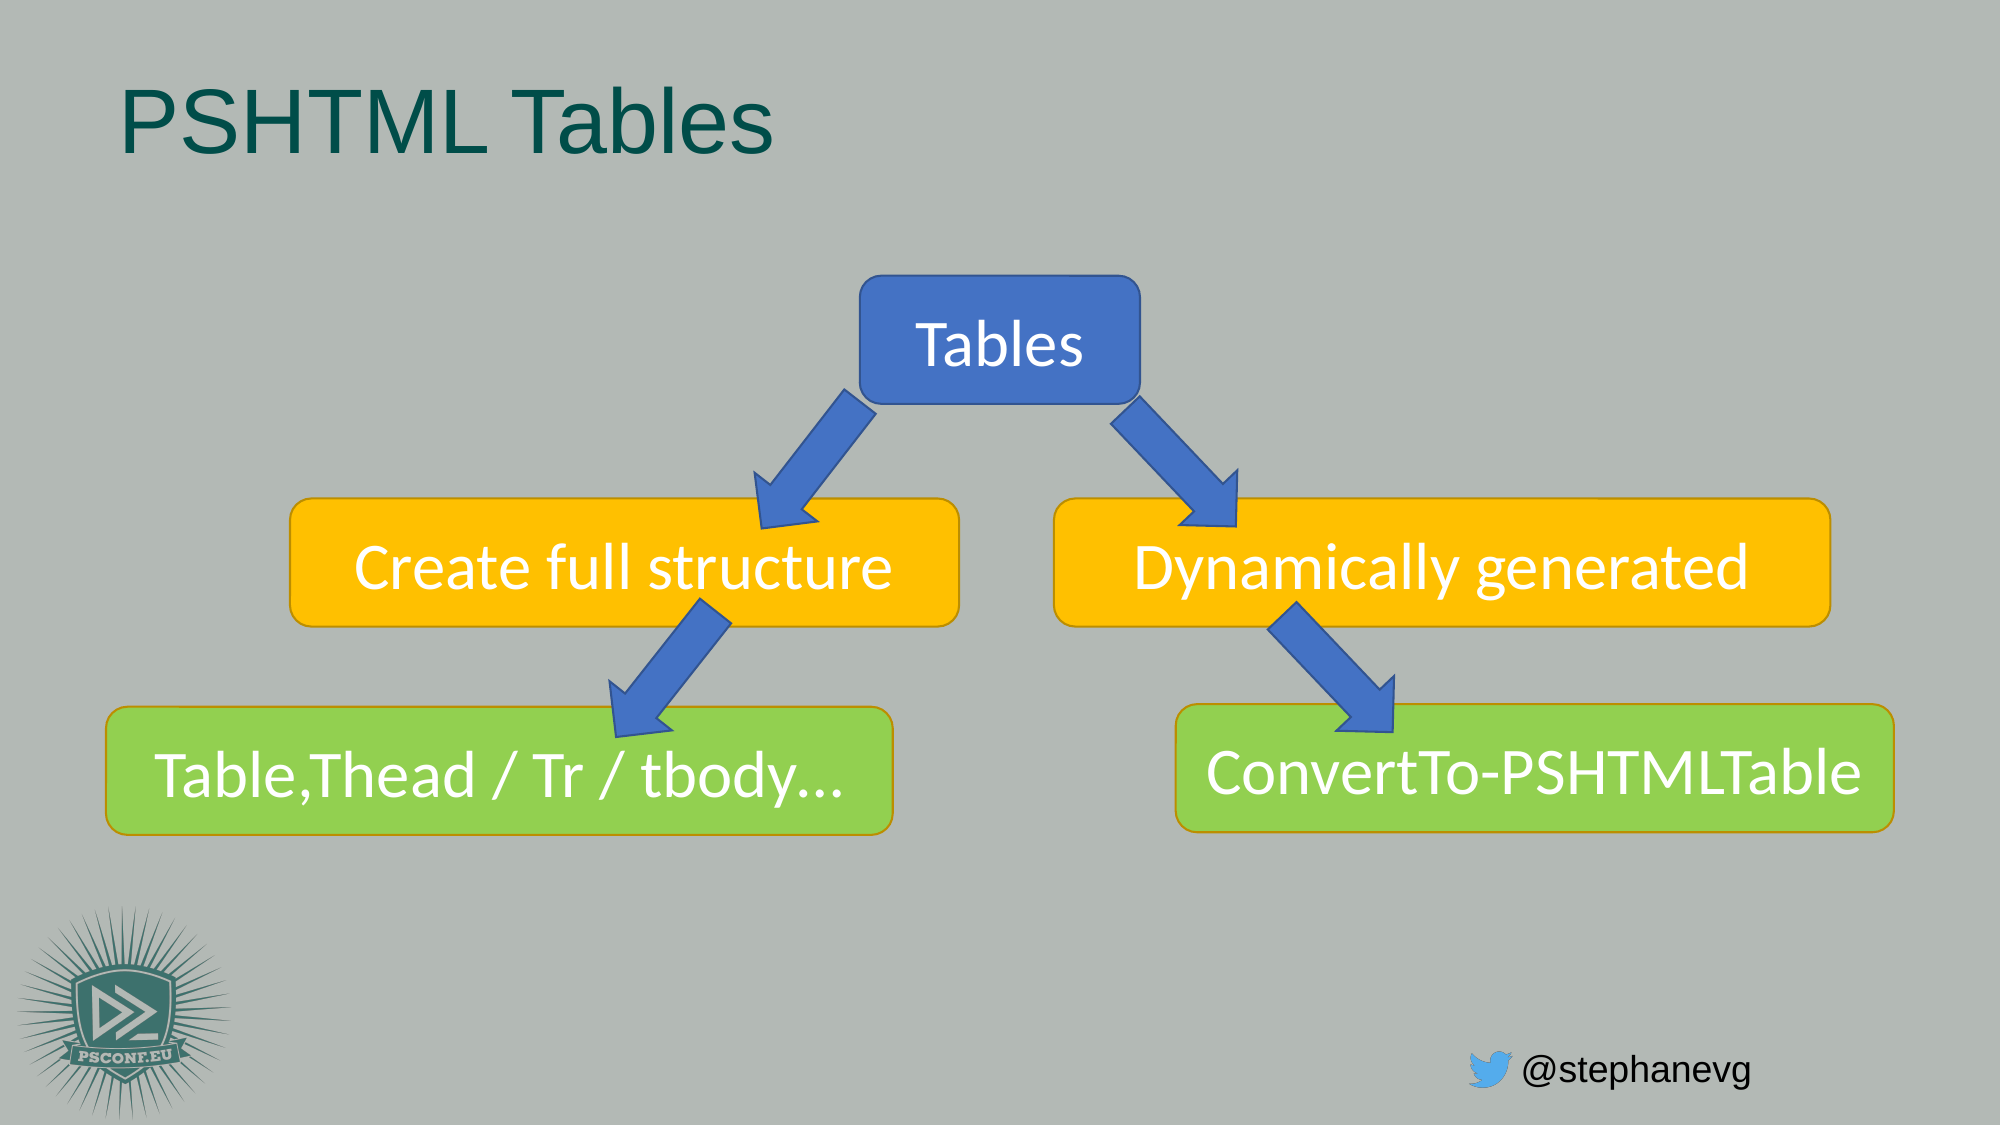

PSHTML Tables
Tables

Create full structure
Dynamically generated

ConvertTo-PSHTMLTable
Table,Thead / Tr / tbody…
@stephanevg